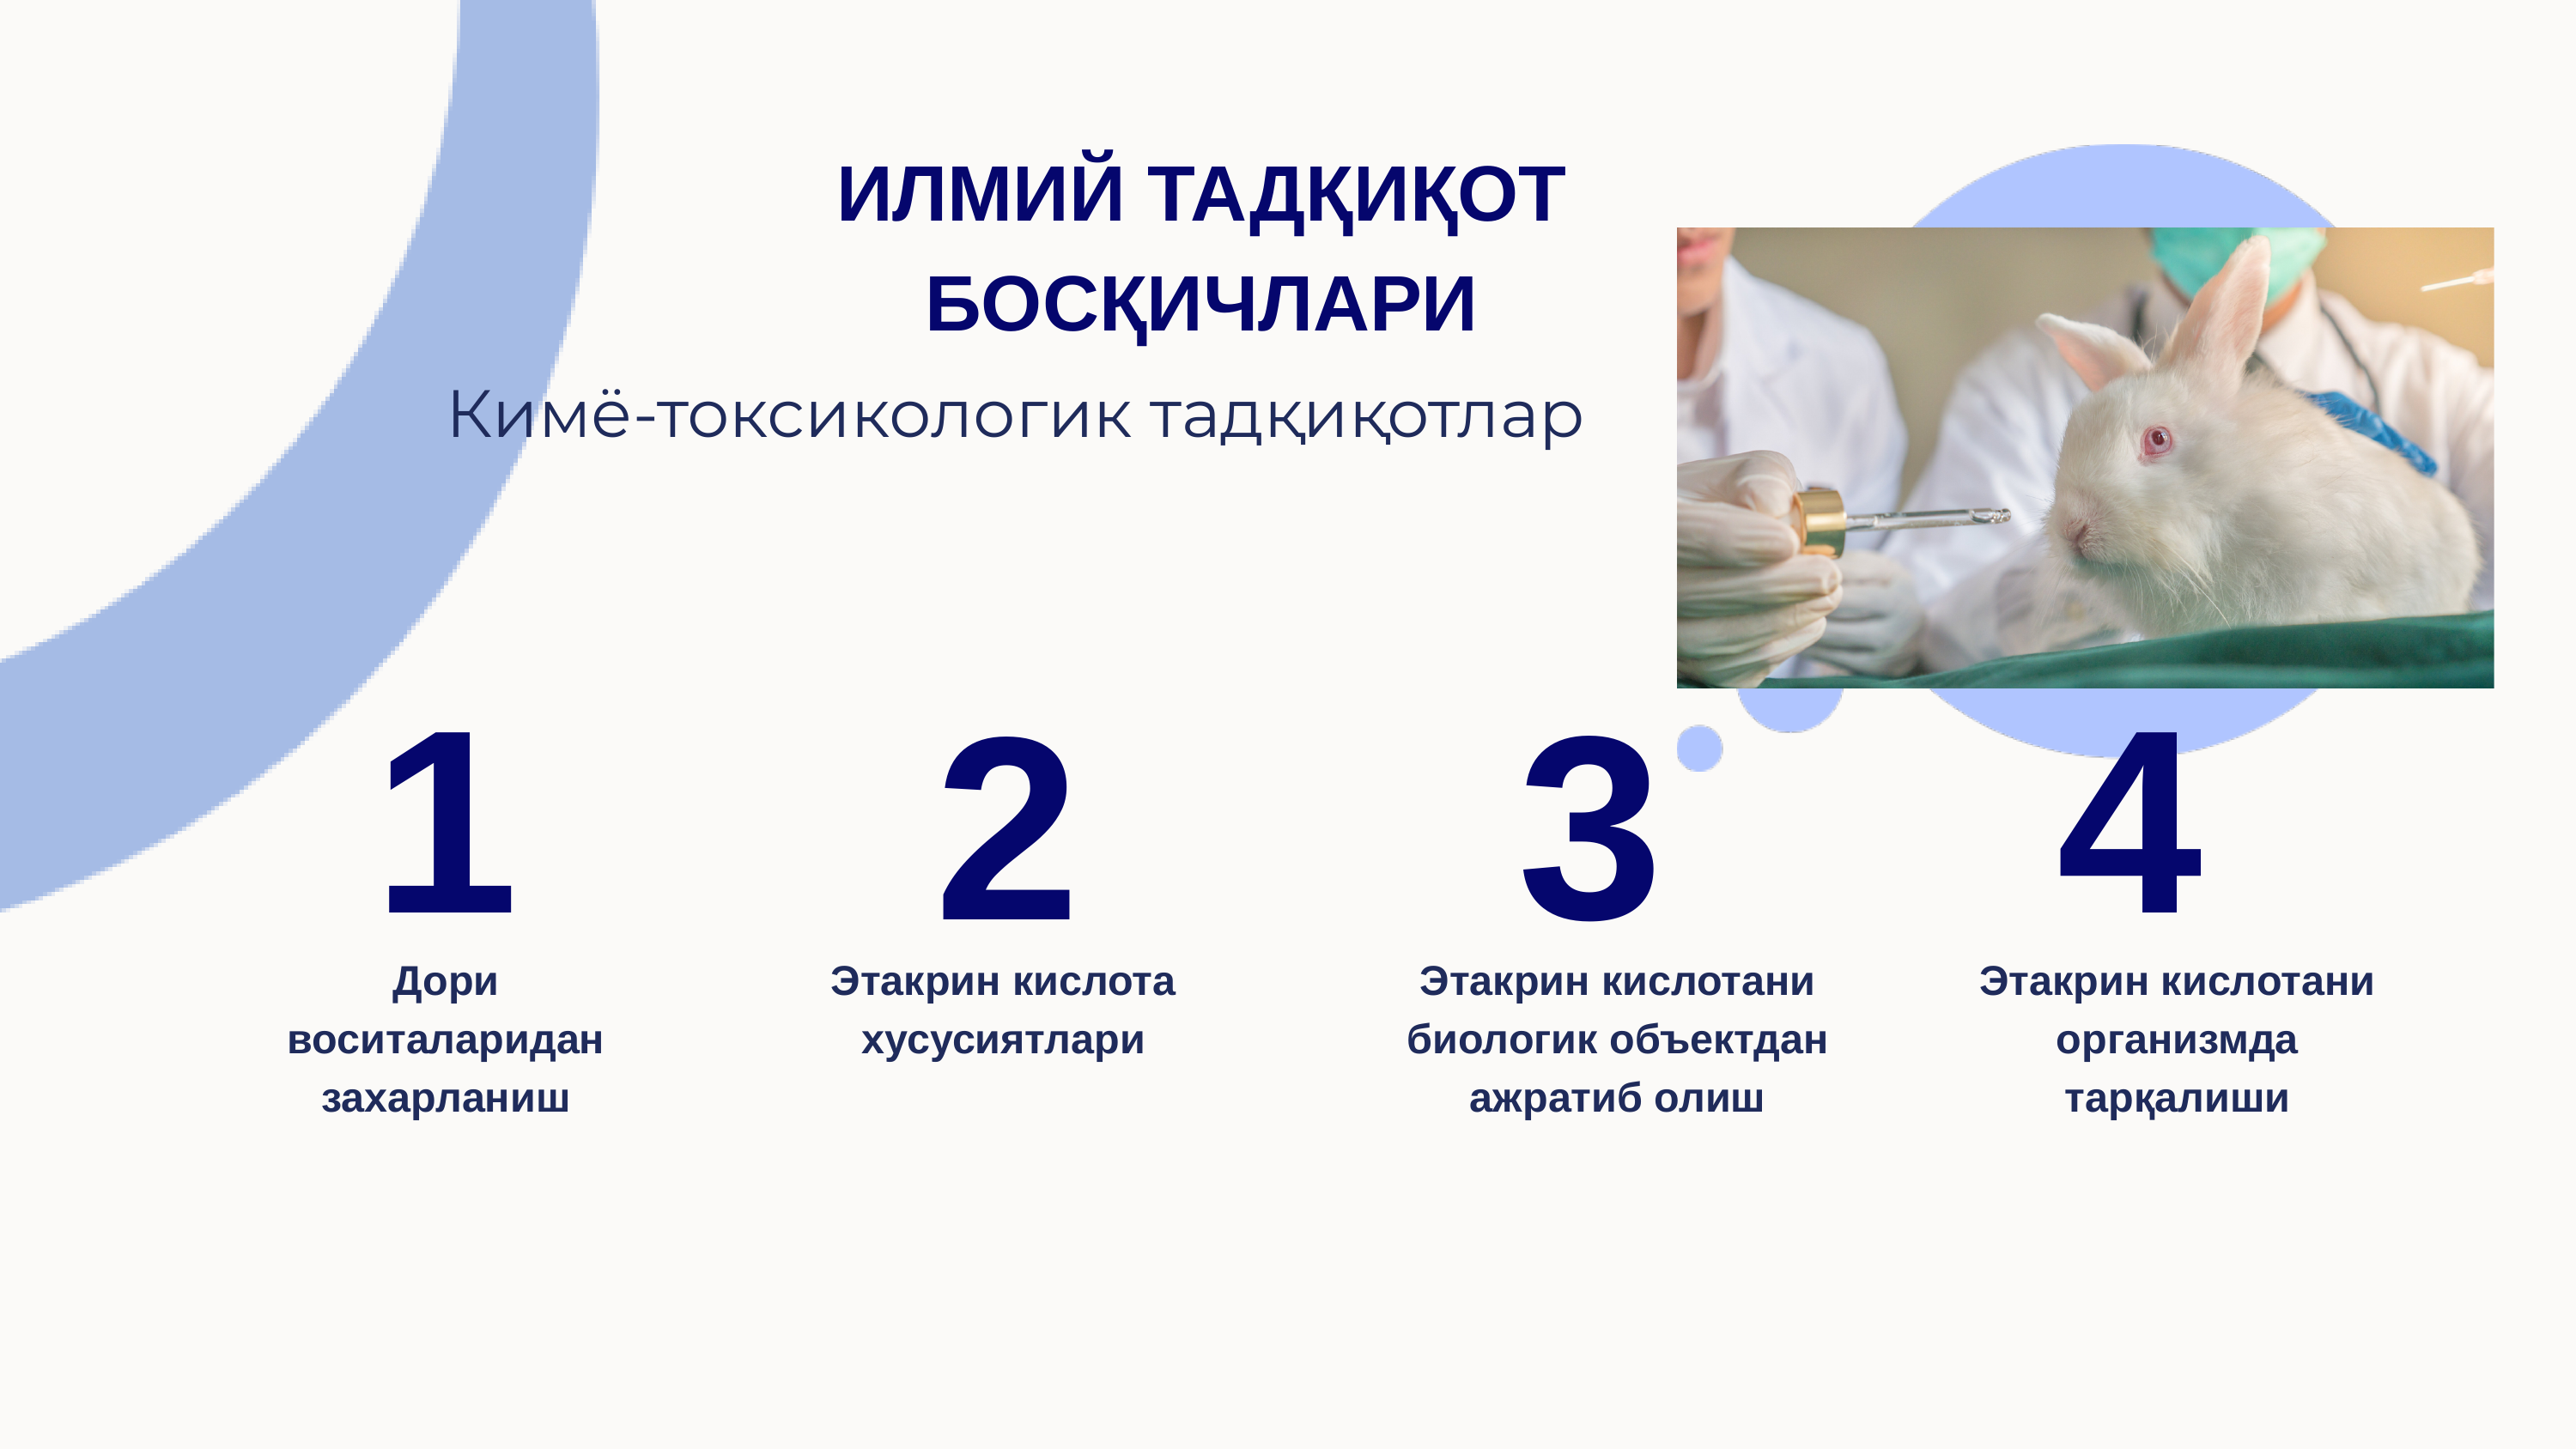

ИЛМИЙ ТАДҚИҚОТ БОСҚИЧЛАРИ

Кимё-токсикологик тадқиқотлар
1
4
3
2
Дори воситаларидан захарланиш
Этакрин кислота хусусиятлари
Этакрин кислотани биологик объектдан ажратиб олиш
Этакрин кислотани организмда тарқалиши